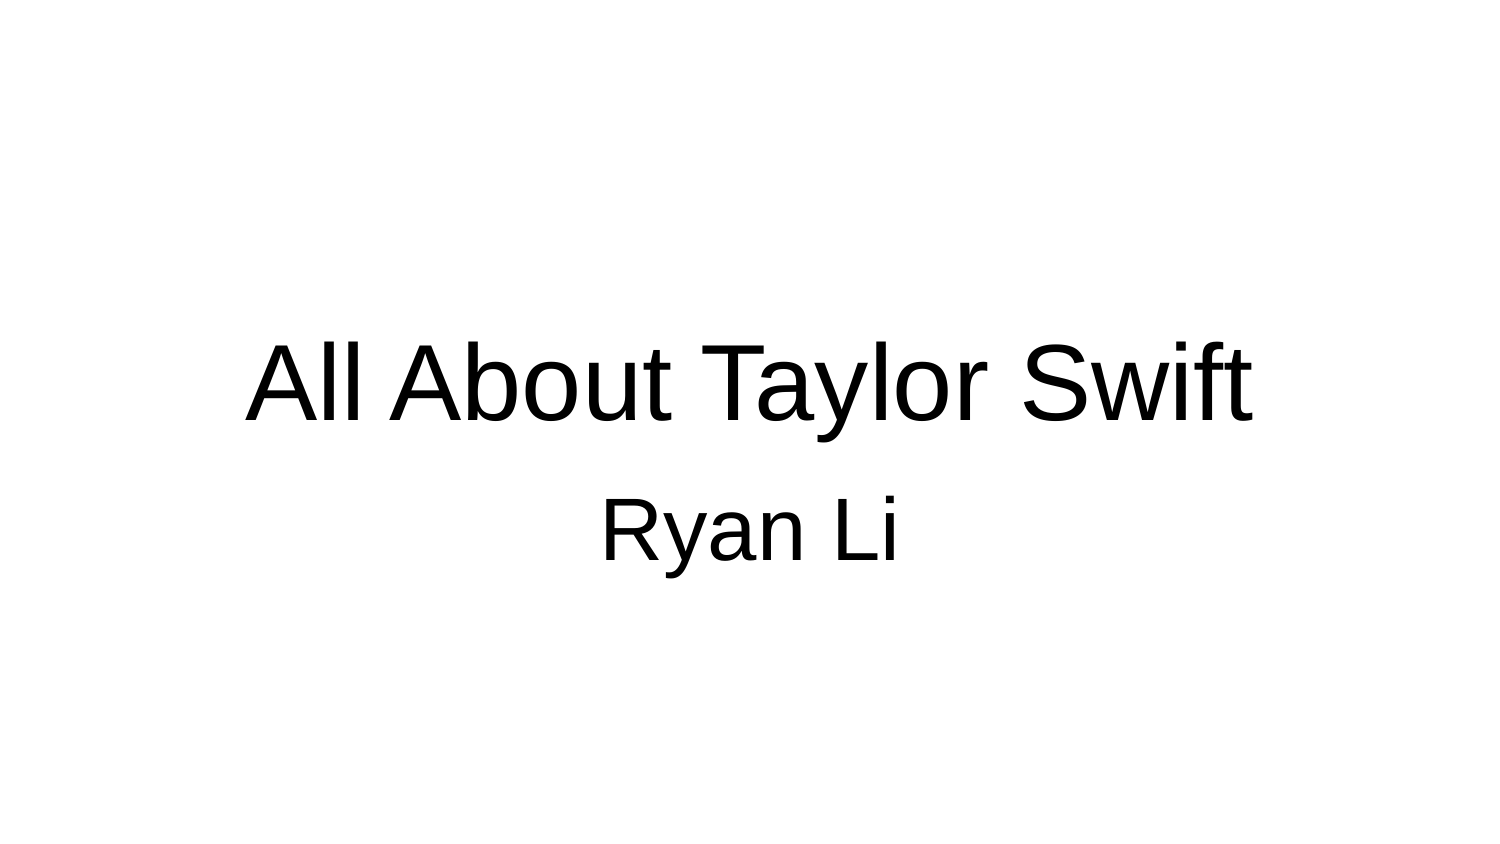

# All About Taylor Swift
Ryan Li